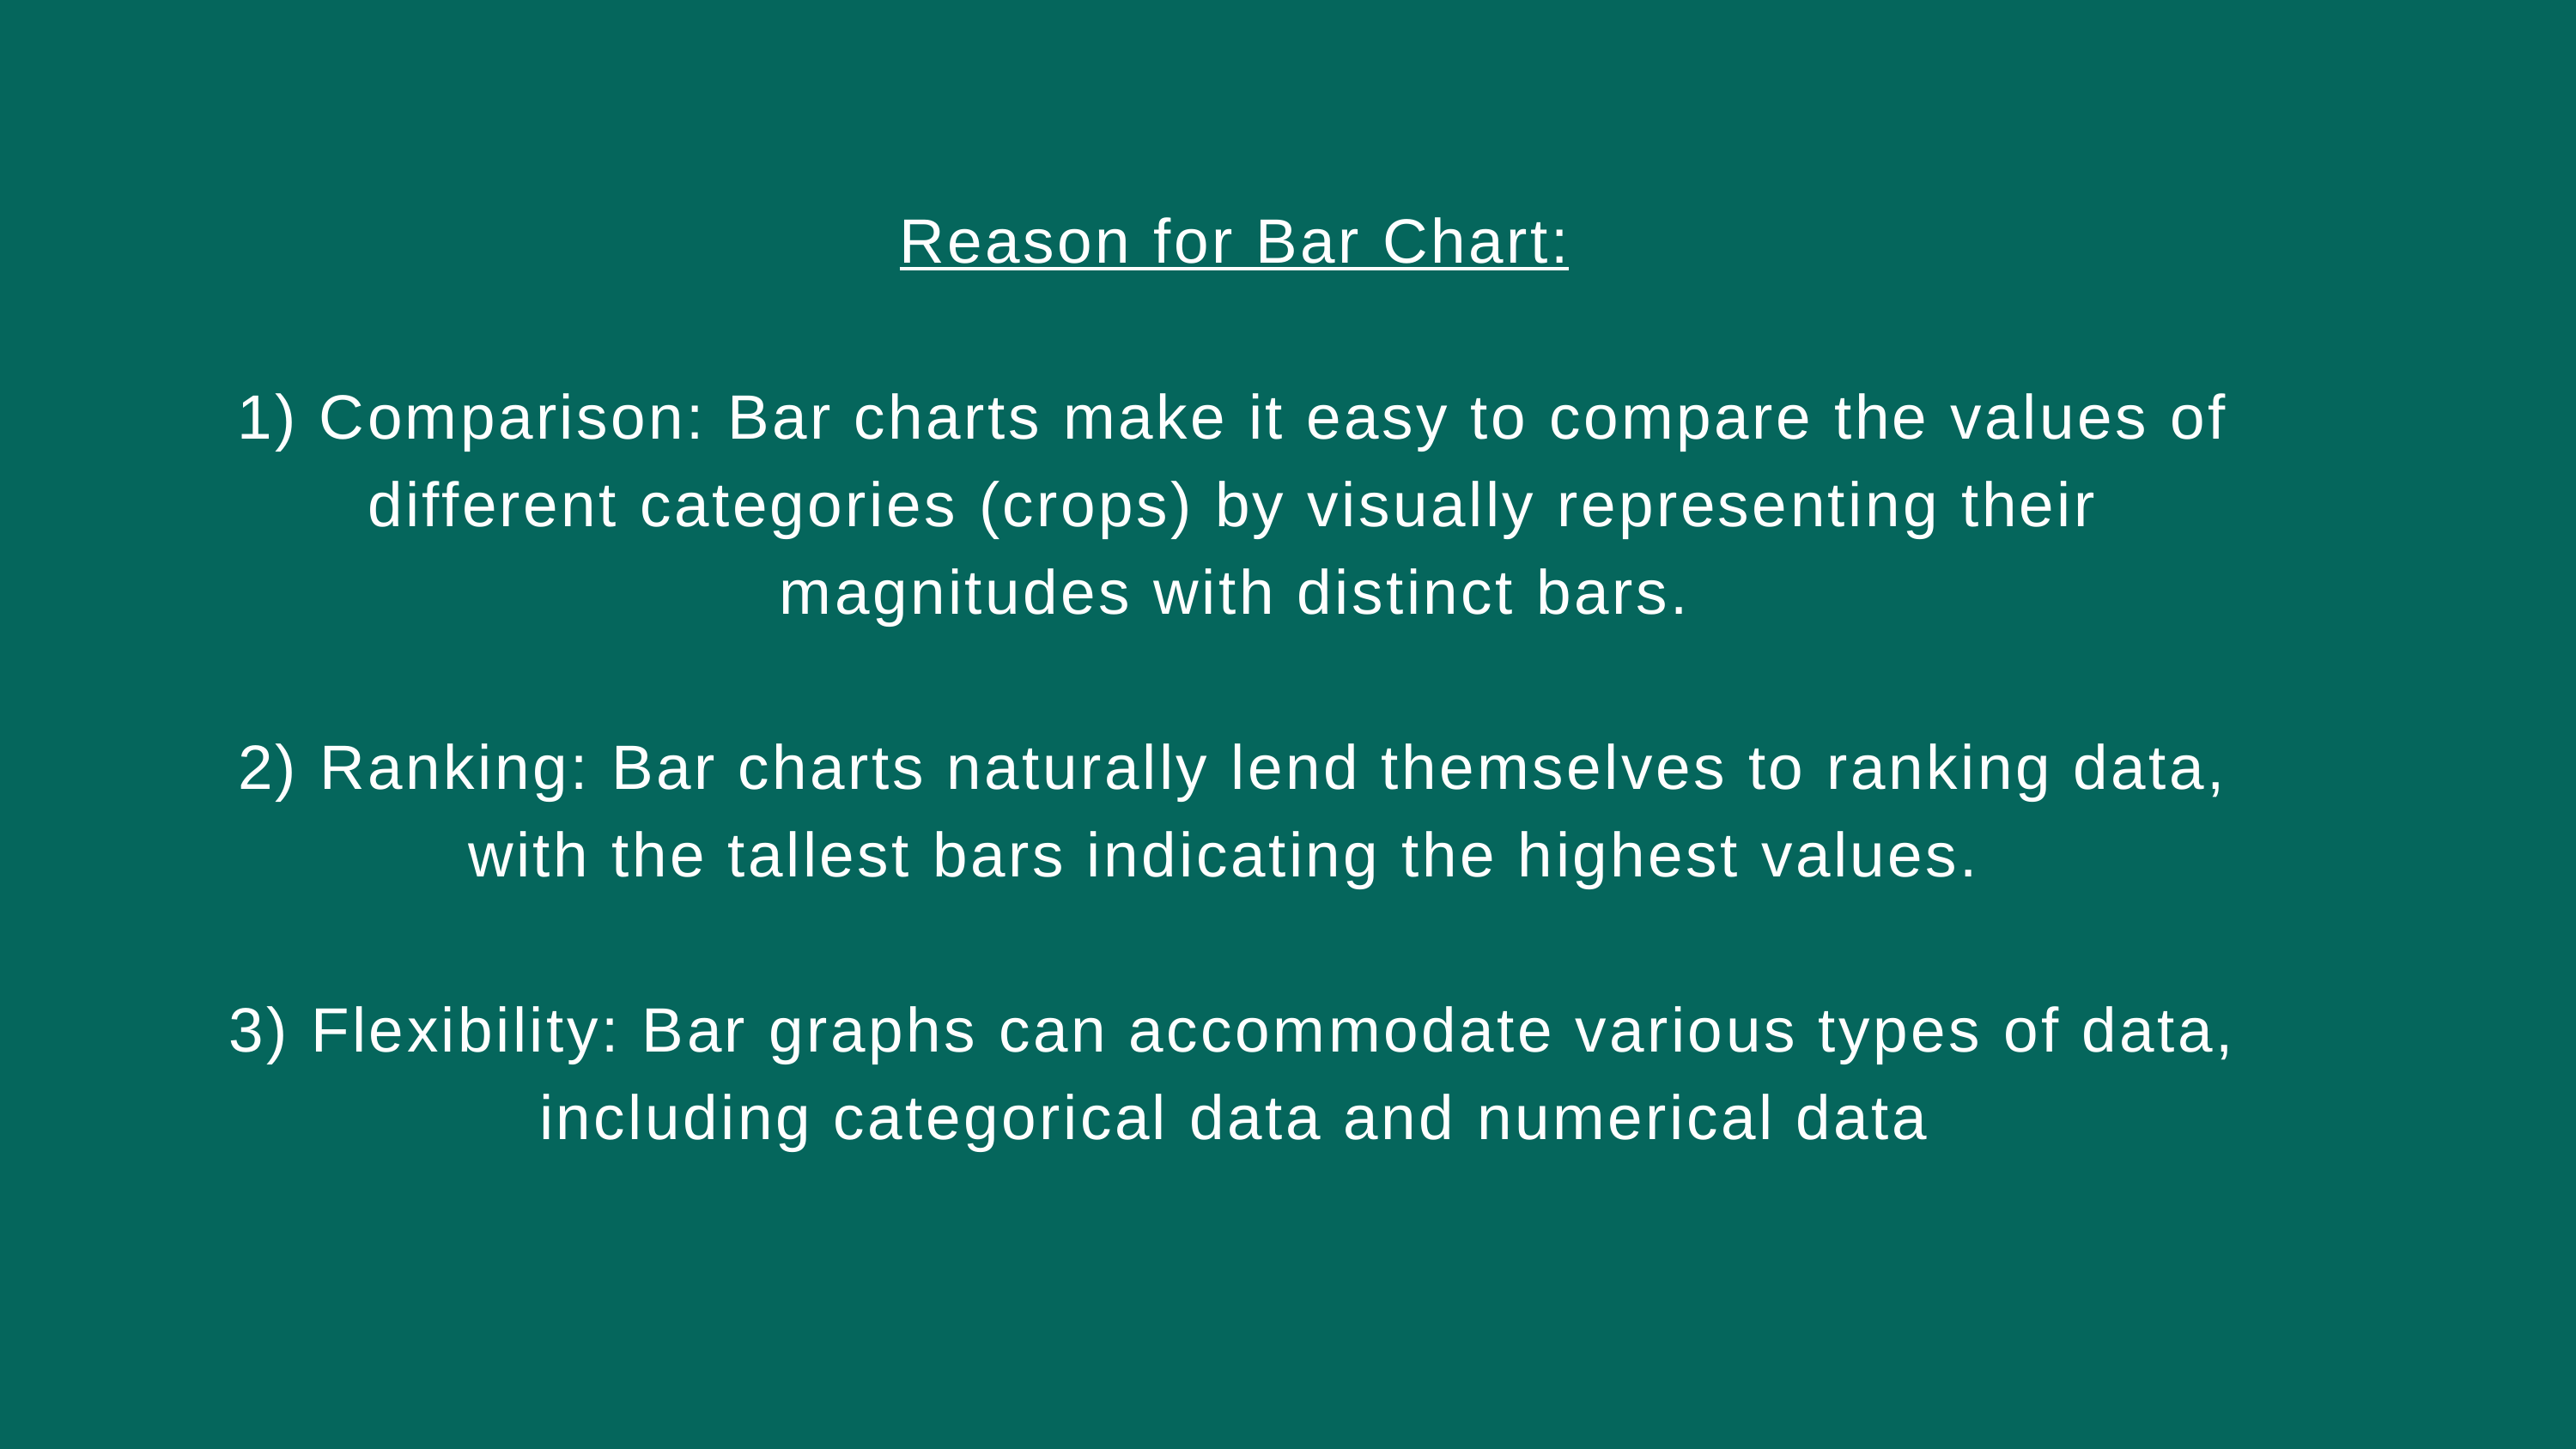

Reason for Bar Chart:

1) Comparison: Bar charts make it easy to compare the values of different categories (crops) by visually representing their magnitudes with distinct bars.

2) Ranking: Bar charts naturally lend themselves to ranking data, with the tallest bars indicating the highest values.

3) Flexibility: Bar graphs can accommodate various types of data, including categorical data and numerical data